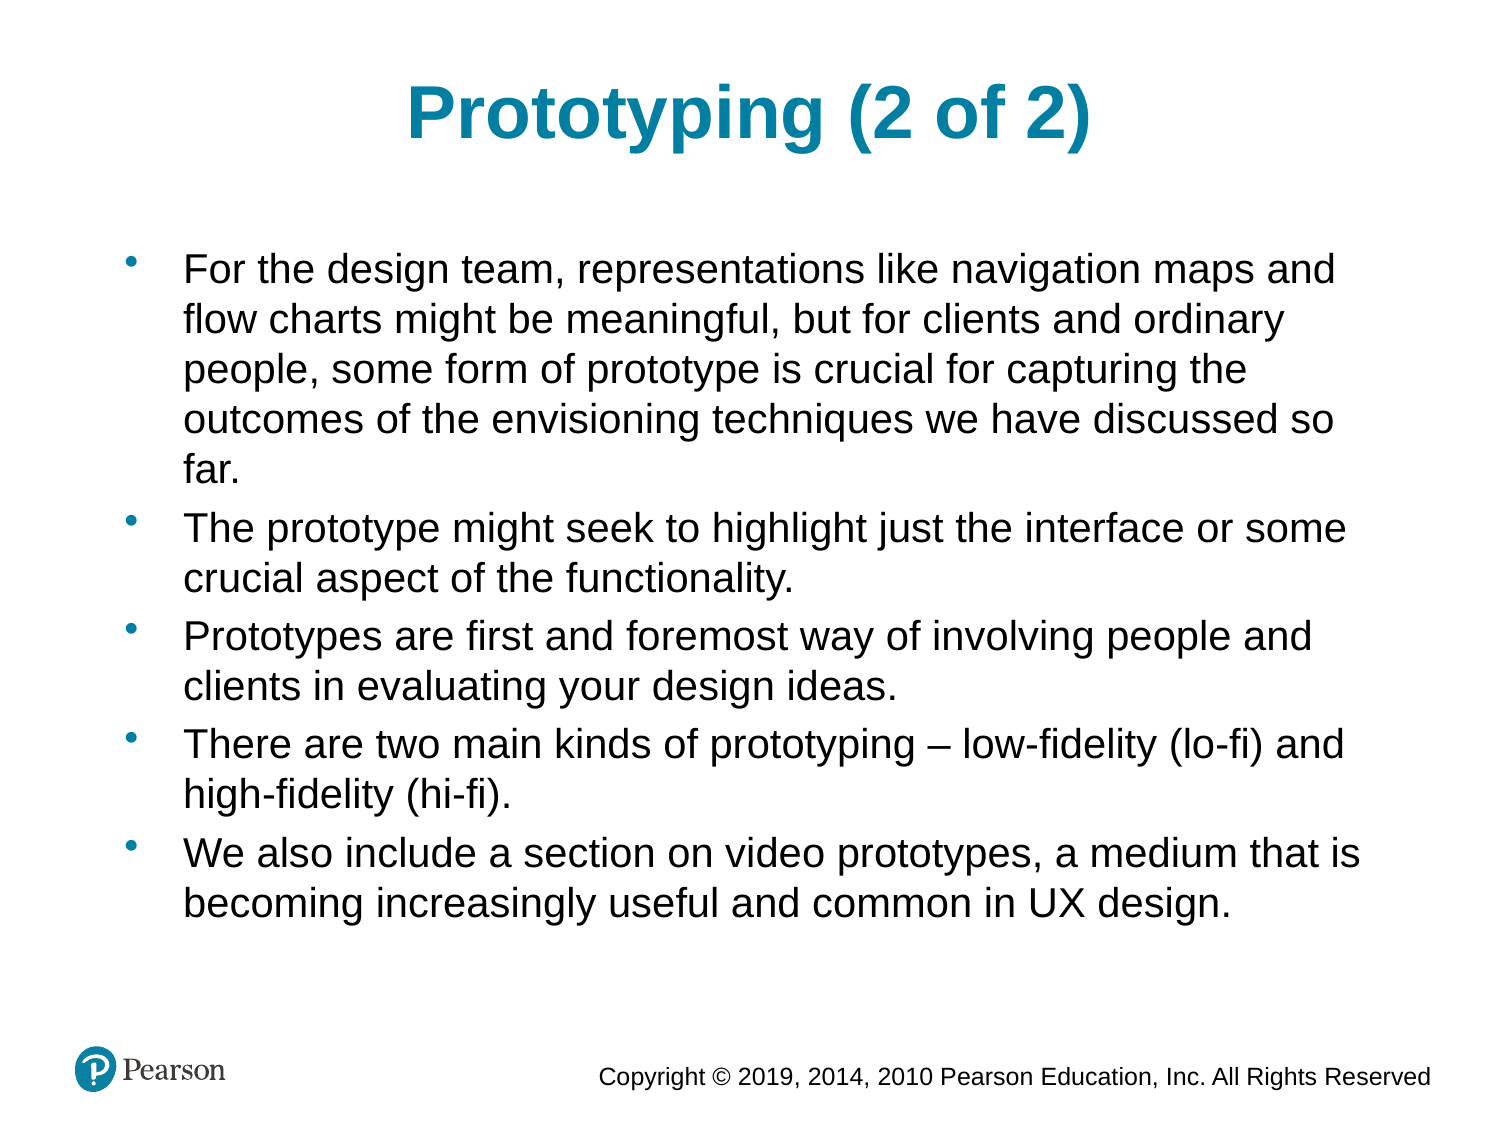

Prototyping (2 of 2)
For the design team, representations like navigation maps and flow charts might be meaningful, but for clients and ordinary people, some form of prototype is crucial for capturing the outcomes of the envisioning techniques we have discussed so far.
The prototype might seek to highlight just the interface or some crucial aspect of the functionality.
Prototypes are first and foremost way of involving people and clients in evaluating your design ideas.
There are two main kinds of prototyping – low-fidelity (lo-fi) and high-fidelity (hi-fi).
We also include a section on video prototypes, a medium that is becoming increasingly useful and common in UX design.